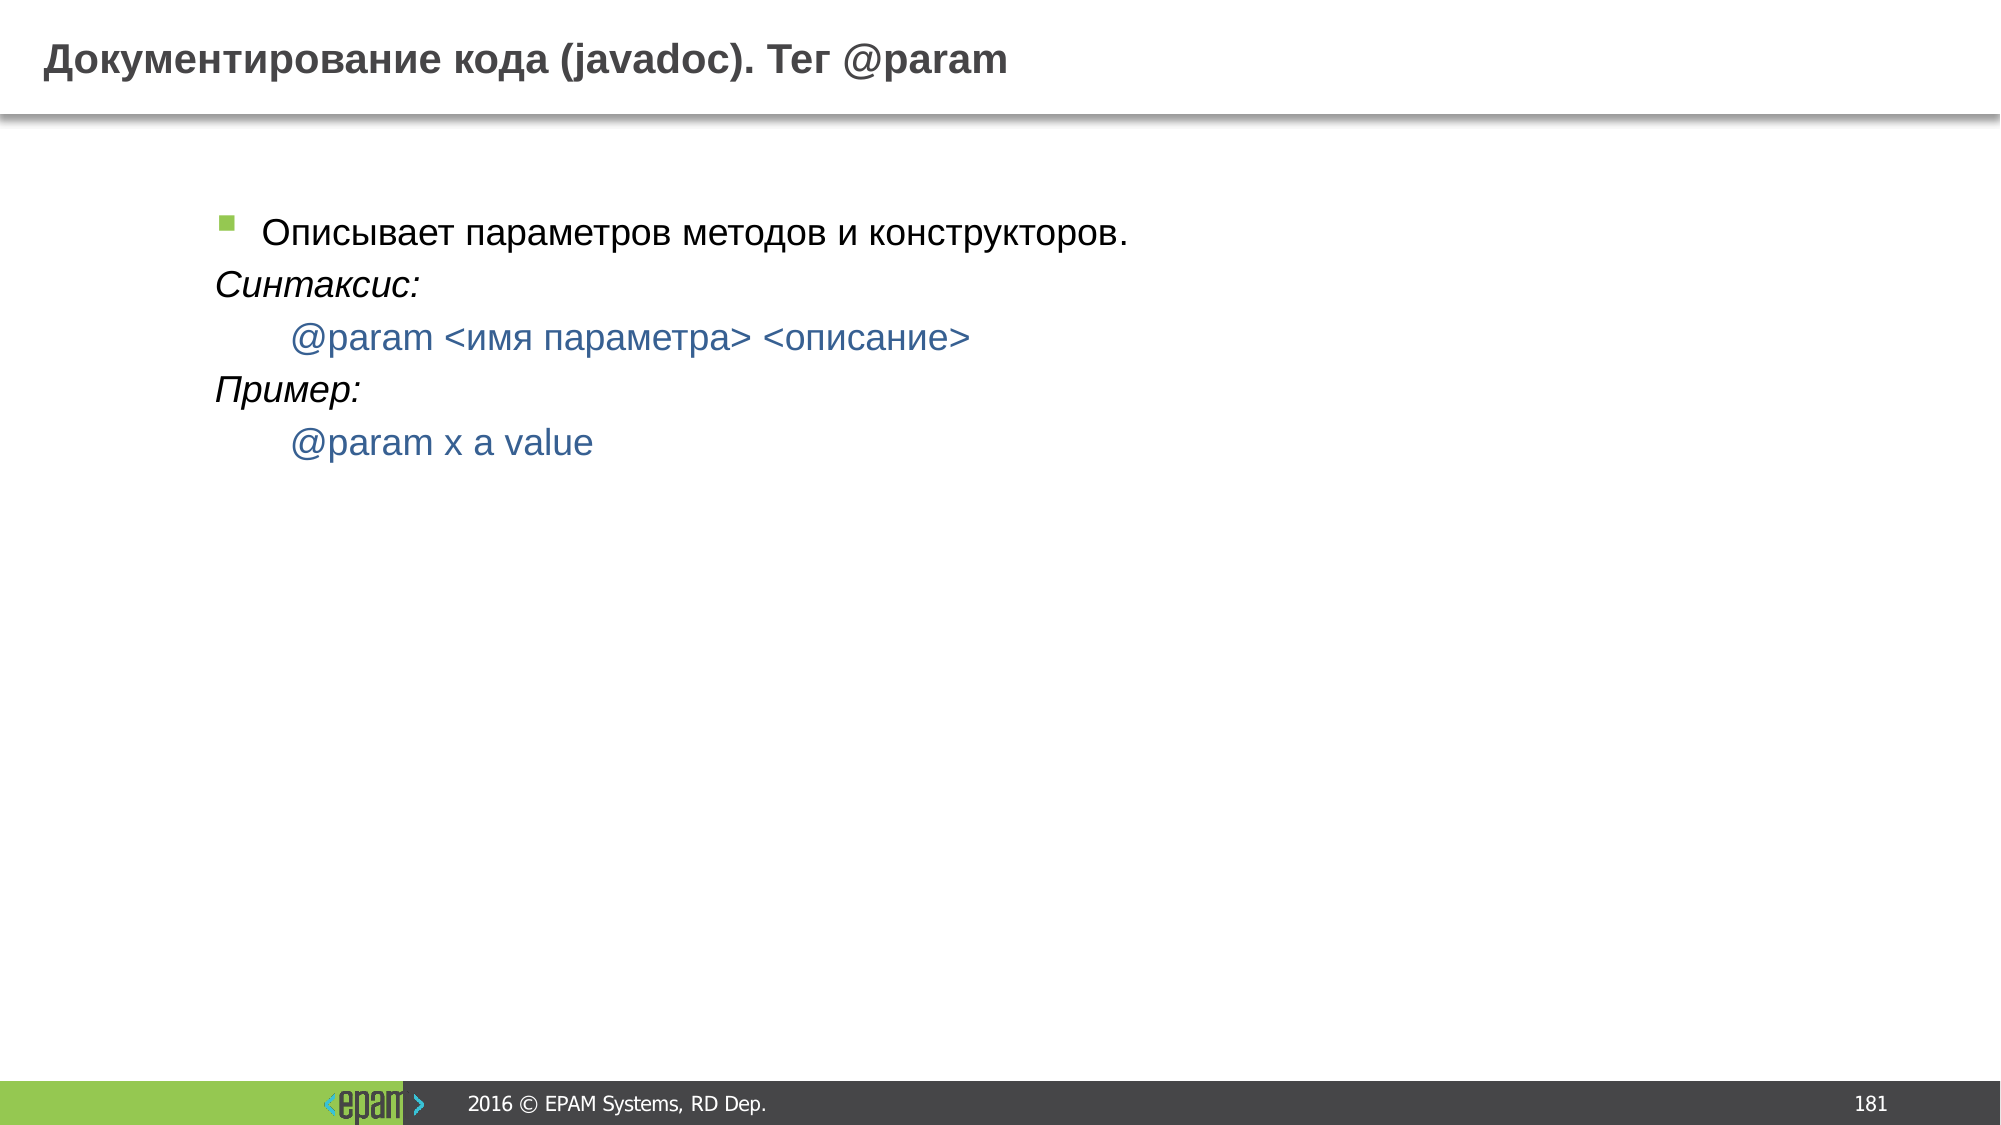

# Документирование кода (javadoc). Тег @param
Описывает параметров методов и конструкторов.
Синтаксис:
@param <имя параметра> <описание>
Пример:
@param x a value

2016 © EPAM Systems, RD Dep.
181